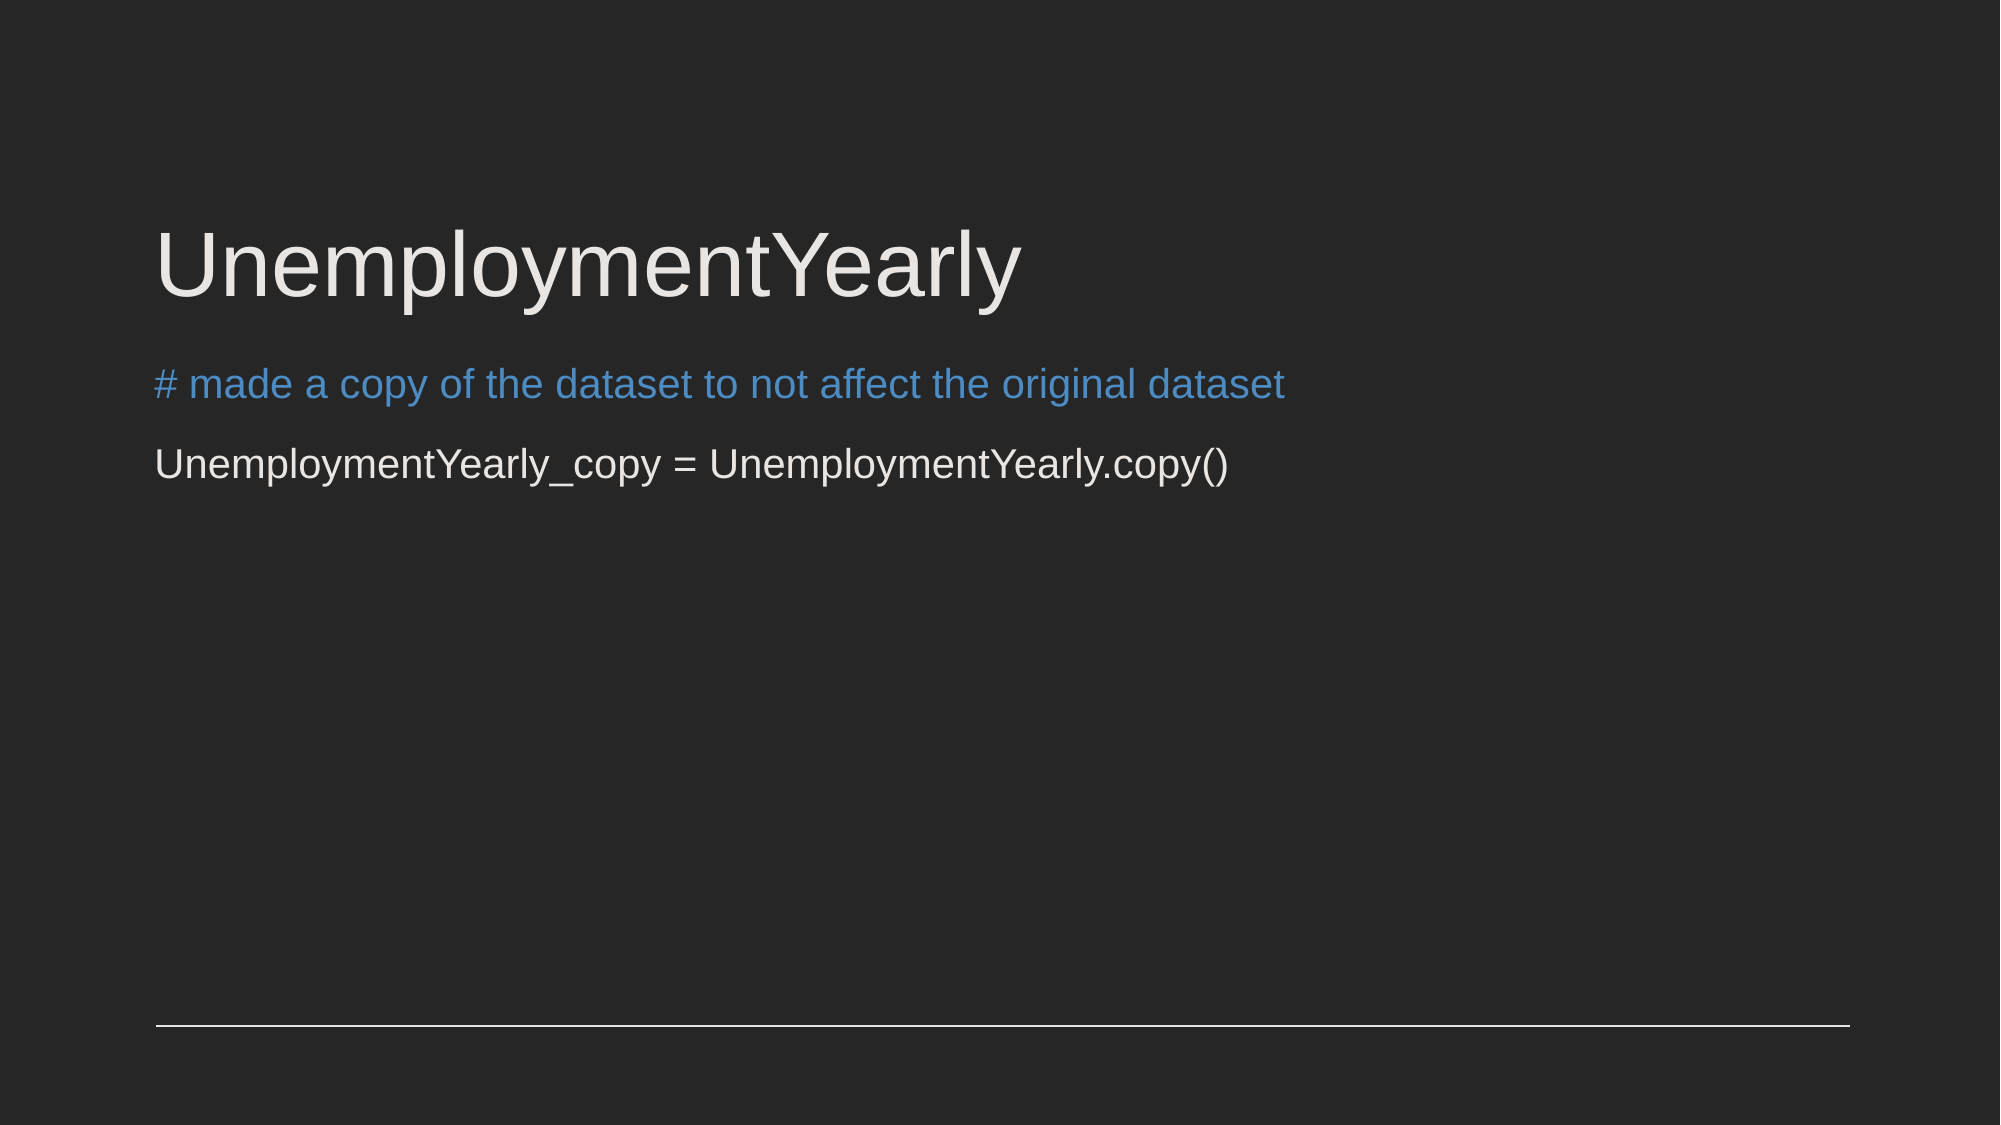

# UnemploymentYearly
# made a copy of the dataset to not affect the original dataset
UnemploymentYearly_copy = UnemploymentYearly.copy()